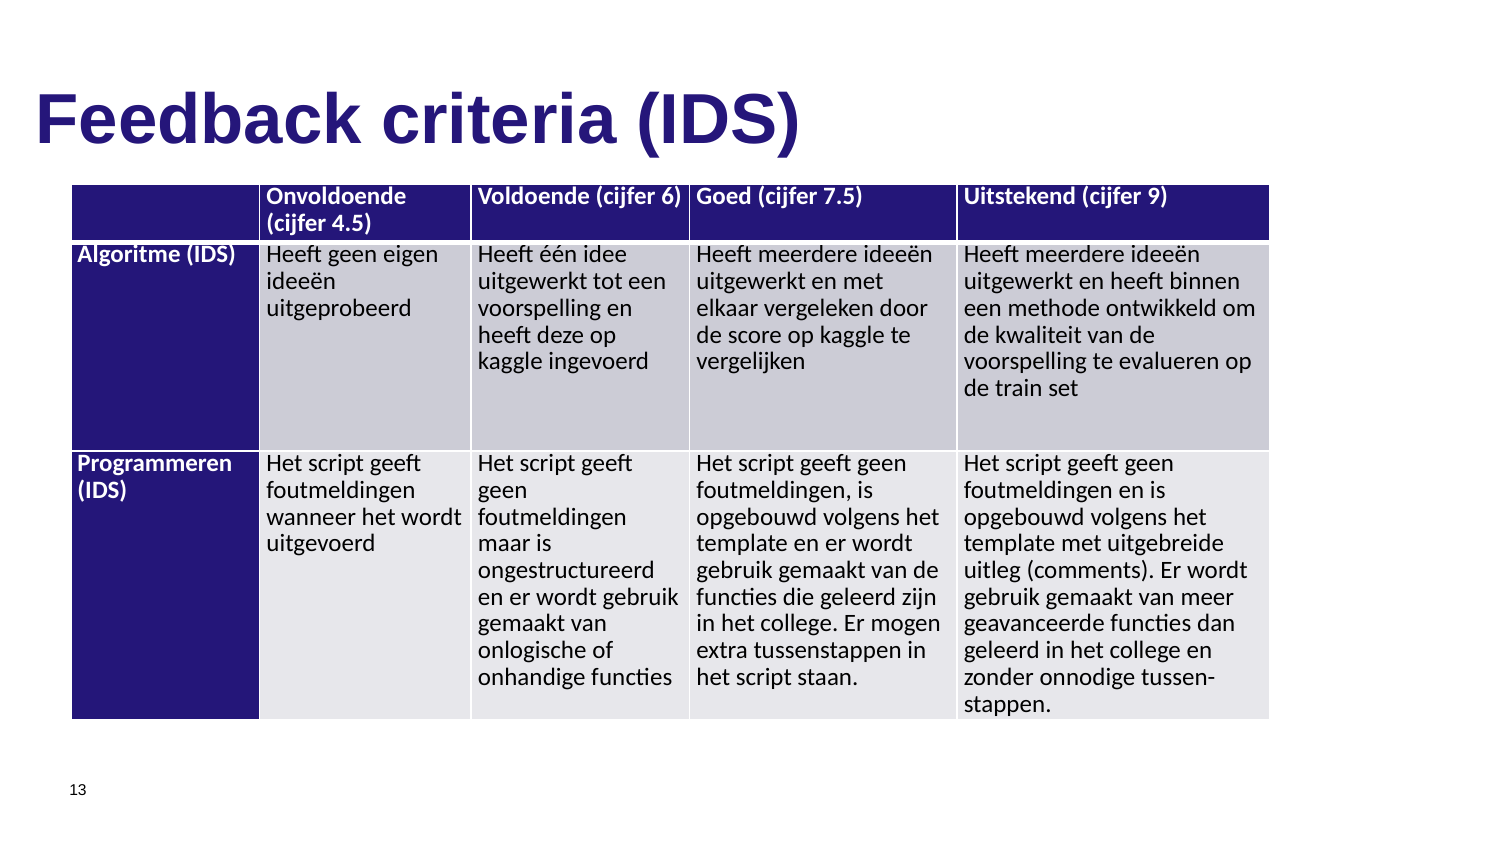

# Feedback criteria (IDS)
|  | Onvoldoende (cijfer 4.5) | Voldoende (cijfer 6) | Goed (cijfer 7.5) | Uitstekend (cijfer 9) |
| --- | --- | --- | --- | --- |
| Algoritme (IDS) | Heeft geen eigen ideeën uitgeprobeerd | Heeft één idee uitgewerkt tot een voorspelling en heeft deze op kaggle ingevoerd | Heeft meerdere ideeën uitgewerkt en met elkaar vergeleken door de score op kaggle te vergelijken | Heeft meerdere ideeën uitgewerkt en heeft binnen een methode ontwikkeld om de kwaliteit van de voorspelling te evalueren op de train set |
| Programmeren (IDS) | Het script geeft foutmeldingen wanneer het wordt uitgevoerd | Het script geeft geen foutmeldingen maar is ongestructureerd en er wordt gebruik gemaakt van onlogische of onhandige functies | Het script geeft geen foutmeldingen, is opgebouwd volgens het template en er wordt gebruik gemaakt van de functies die geleerd zijn in het college. Er mogen extra tussenstappen in het script staan. | Het script geeft geen foutmeldingen en is opgebouwd volgens het template met uitgebreide uitleg (comments). Er wordt gebruik gemaakt van meer geavanceerde functies dan geleerd in het college en zonder onnodige tussen-stappen. |
13